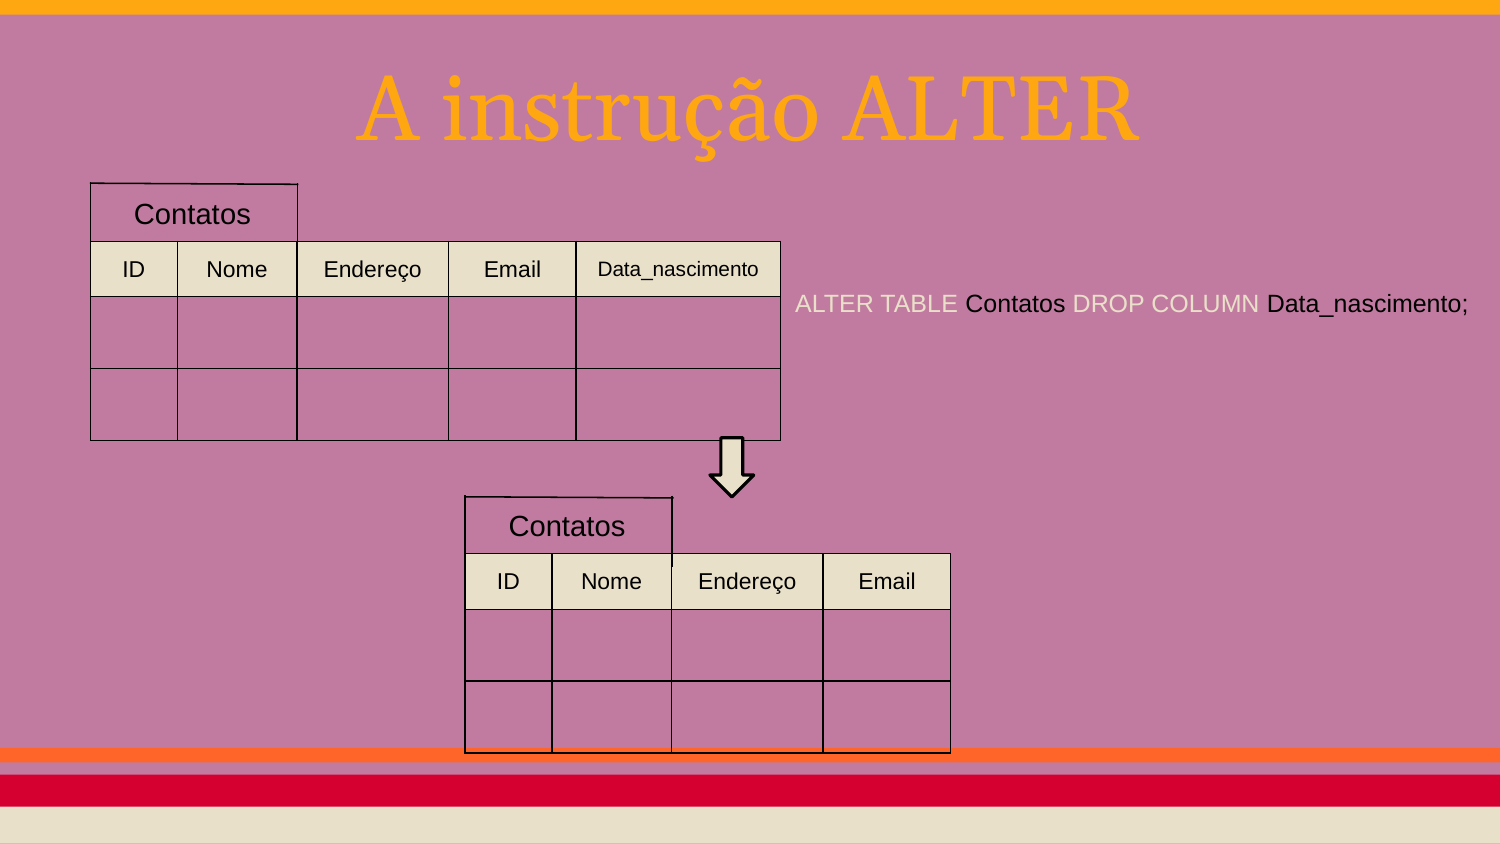

# A instrução ALTER
Contatos
| ID | Nome | Endereço | Email | Data\_nascimento |
| --- | --- | --- | --- | --- |
|  |  |  |  |  |
|  |  |  |  |  |
ALTER TABLE Contatos DROP COLUMN Data_nascimento;

Contatos
| ID | Nome | Endereço | Email |
| --- | --- | --- | --- |
|  |  |  |  |
|  |  |  |  |